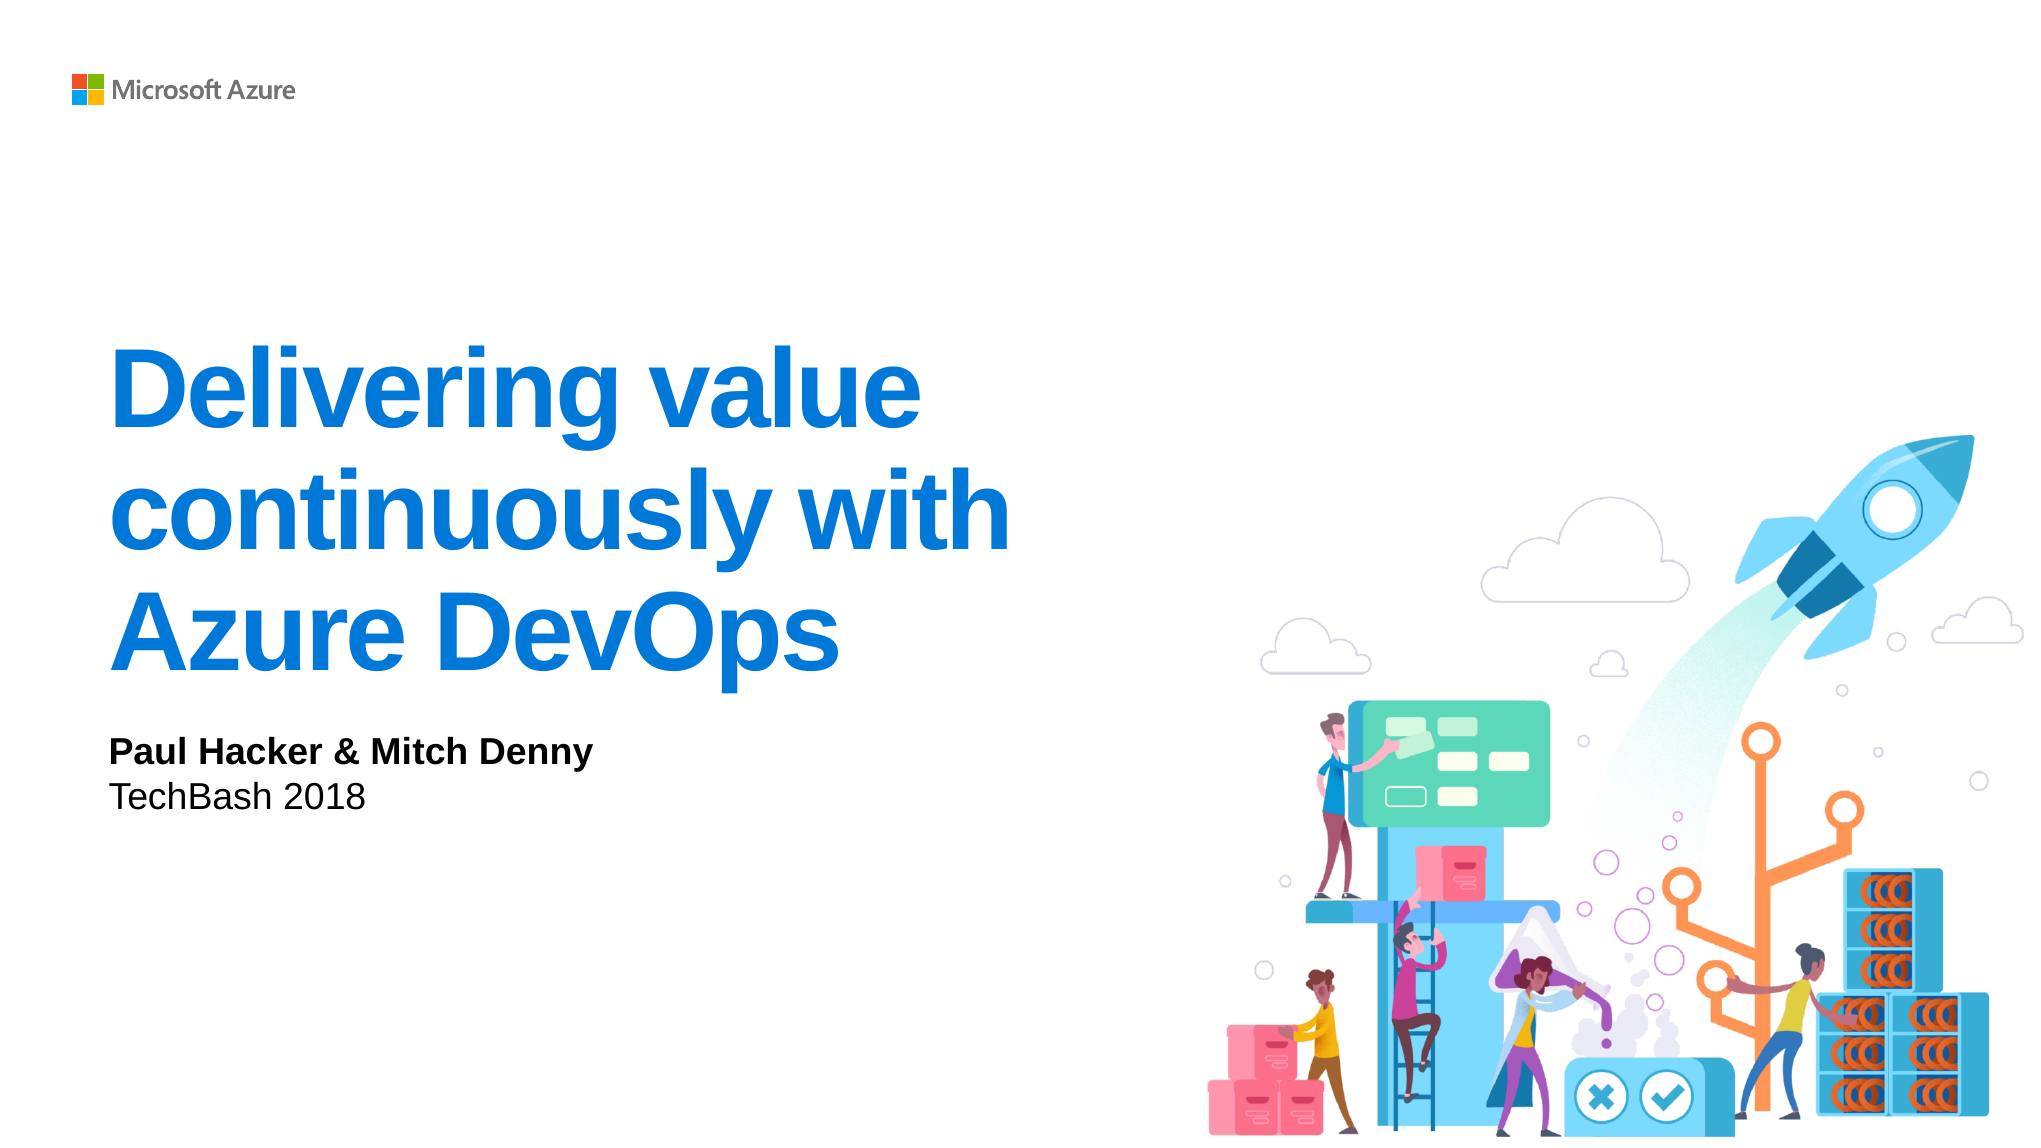

# Delivering value continuously with Azure DevOps
Paul Hacker & Mitch Denny
TechBash 2018